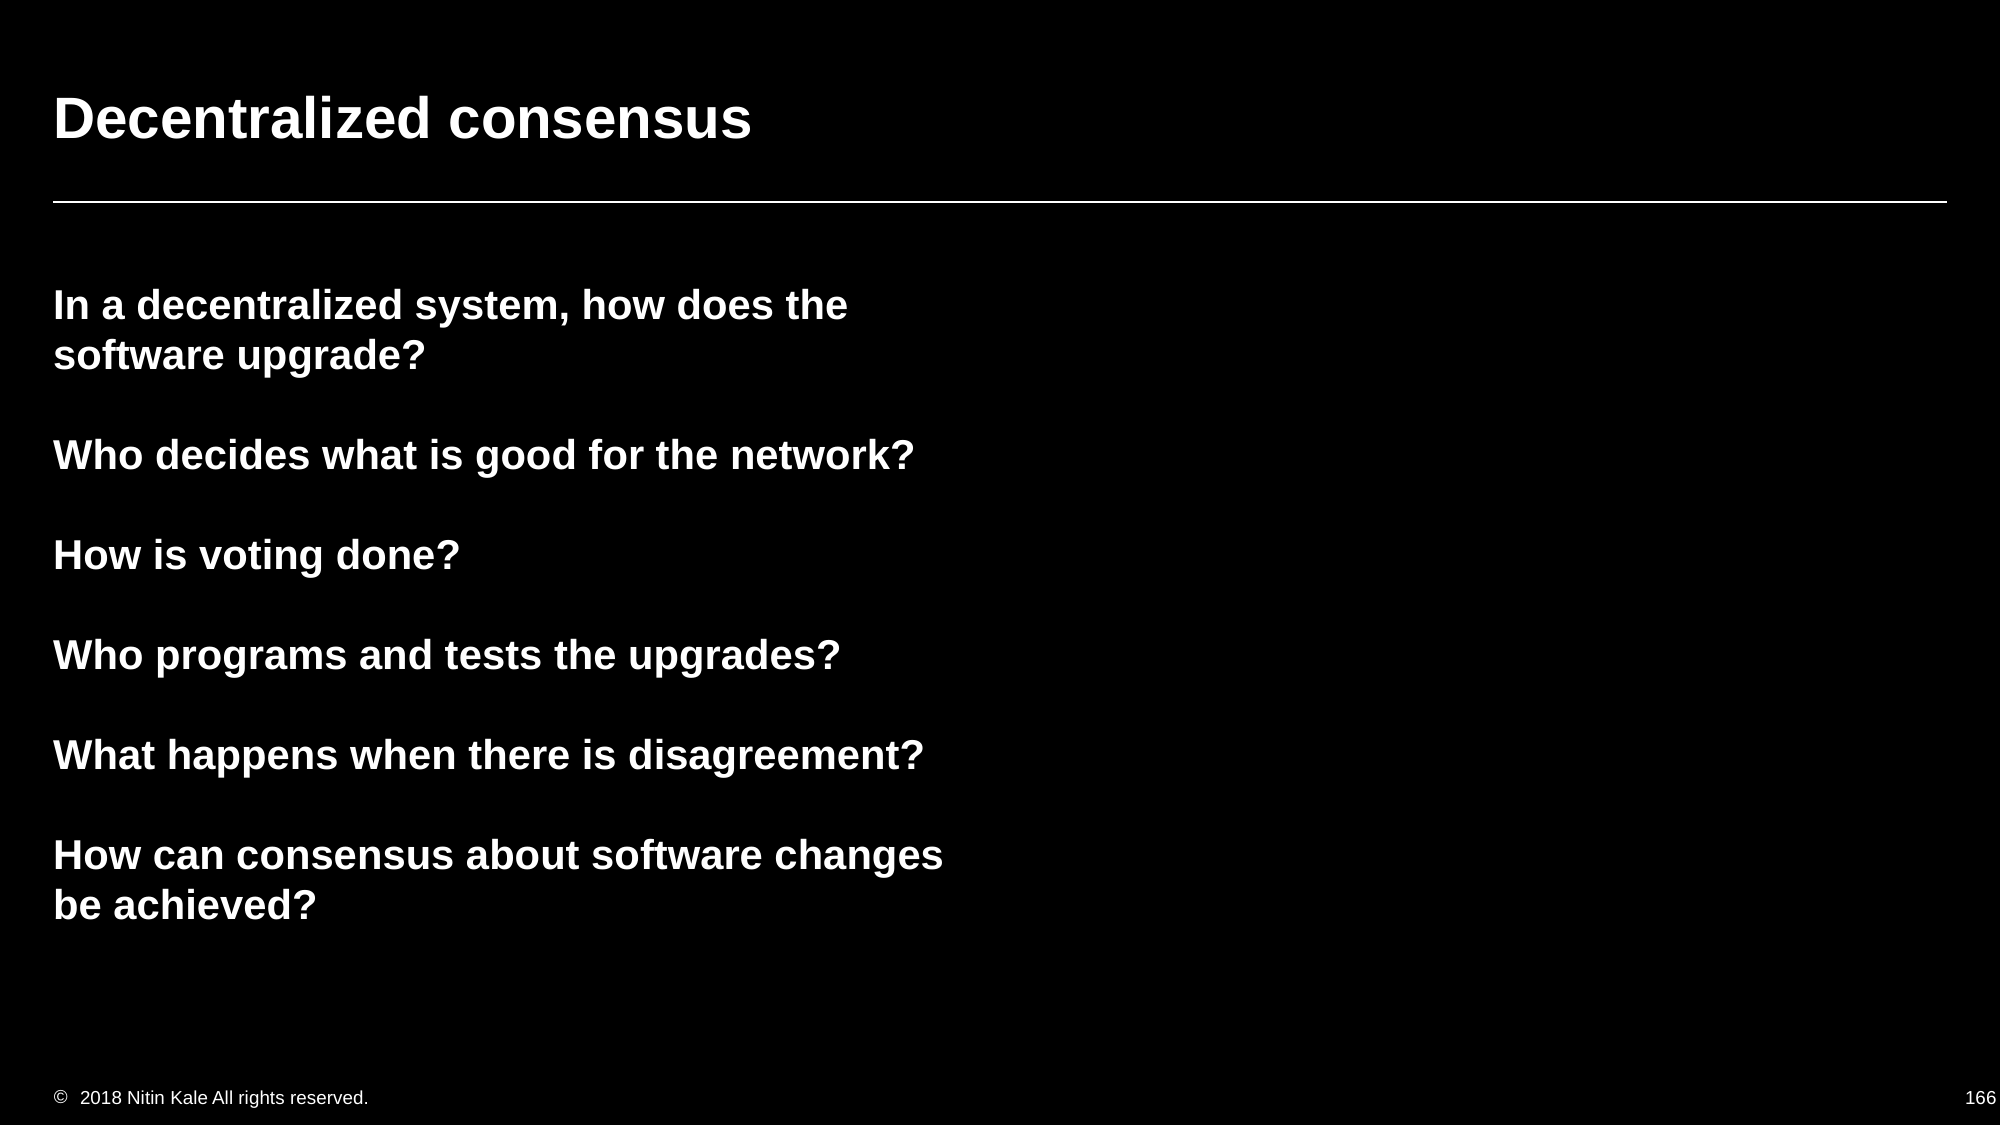

# Decentralized consensus
In a decentralized system, how does the software upgrade?
Who decides what is good for the network?
How is voting done?
Who programs and tests the upgrades?
What happens when there is disagreement?
How can consensus about software changes be achieved?